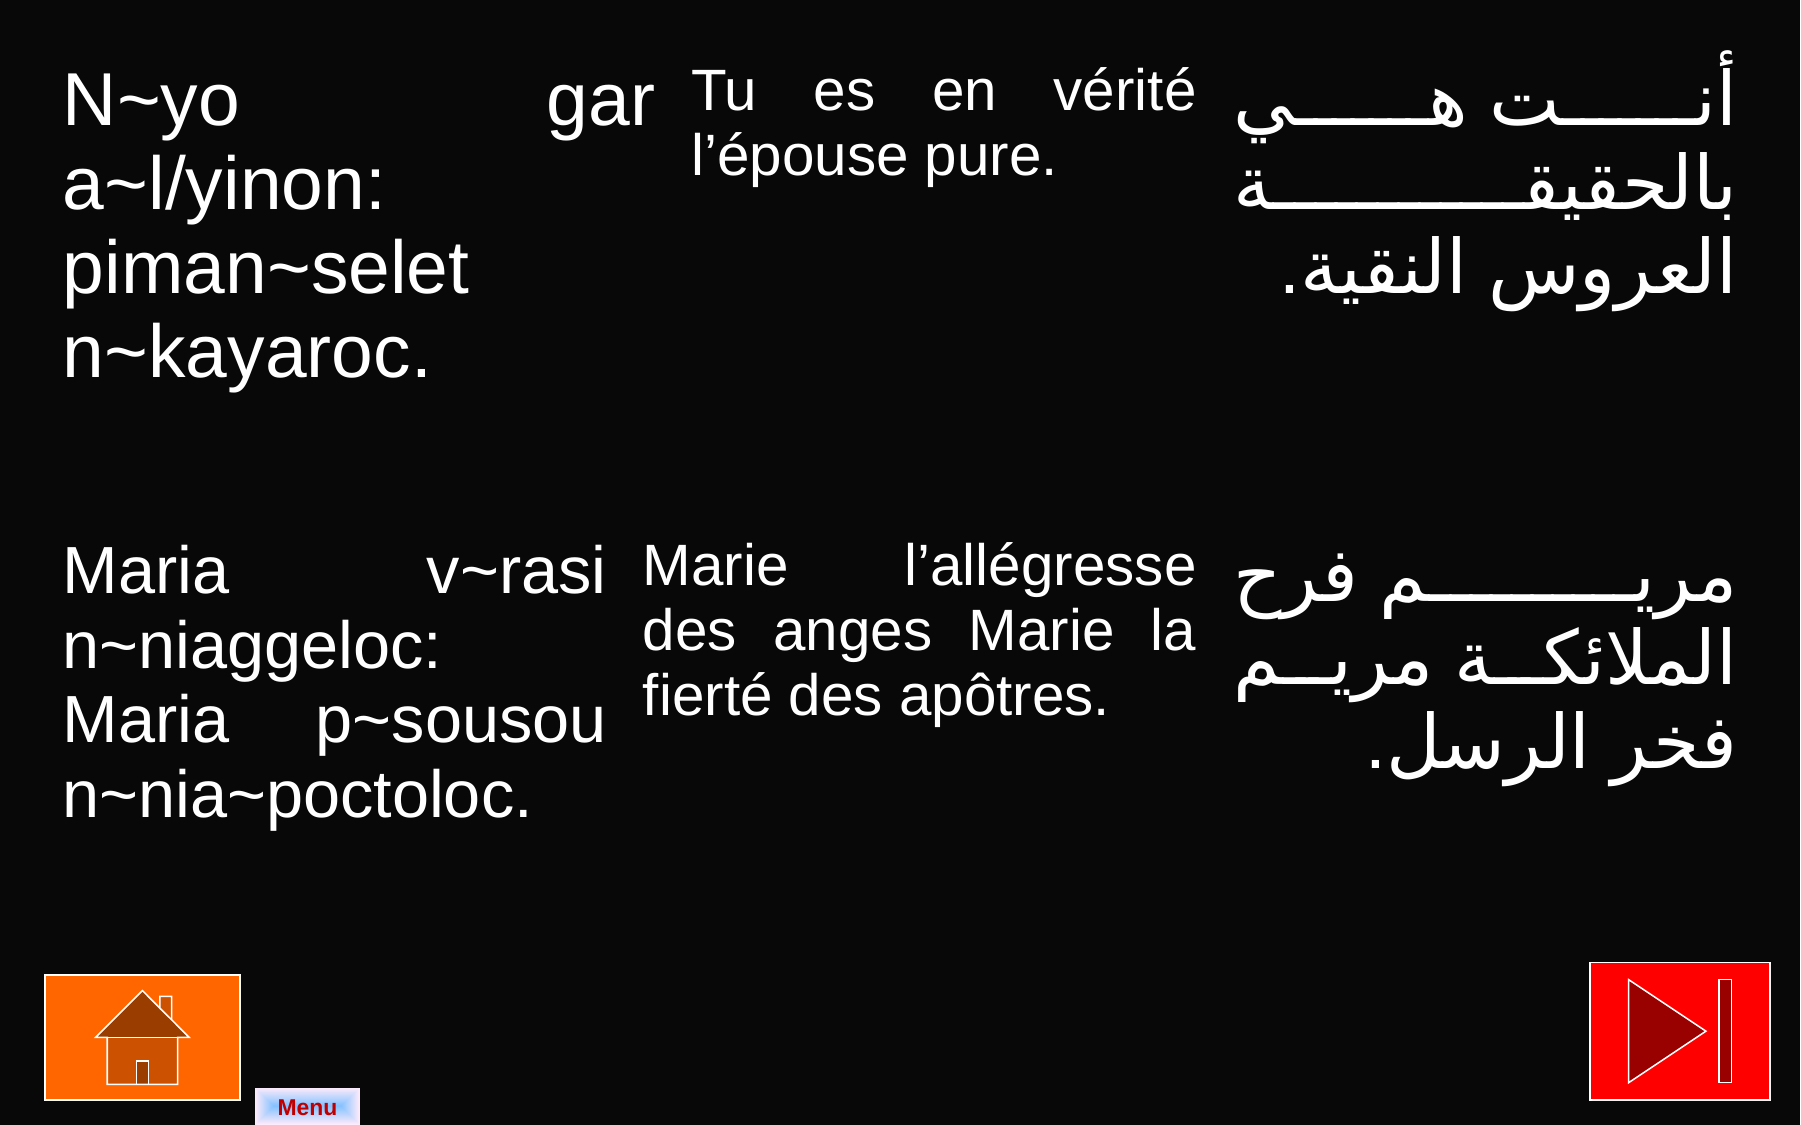

| N~yo gar a~l/yinon: piman~selet n~kayaroc. | Tu es en vérité l’épouse pure. | أنت هي بالحقيقة العروس النقية. |
| --- | --- | --- |
| Maria v~rasi n~niaggeloc: Maria p~sousou n~nia~poctoloc. | Marie l’allégresse des anges Marie la fierté des apôtres. | مريم فرح الملائكة مريم فخر الرسل. |
| --- | --- | --- |

Menu